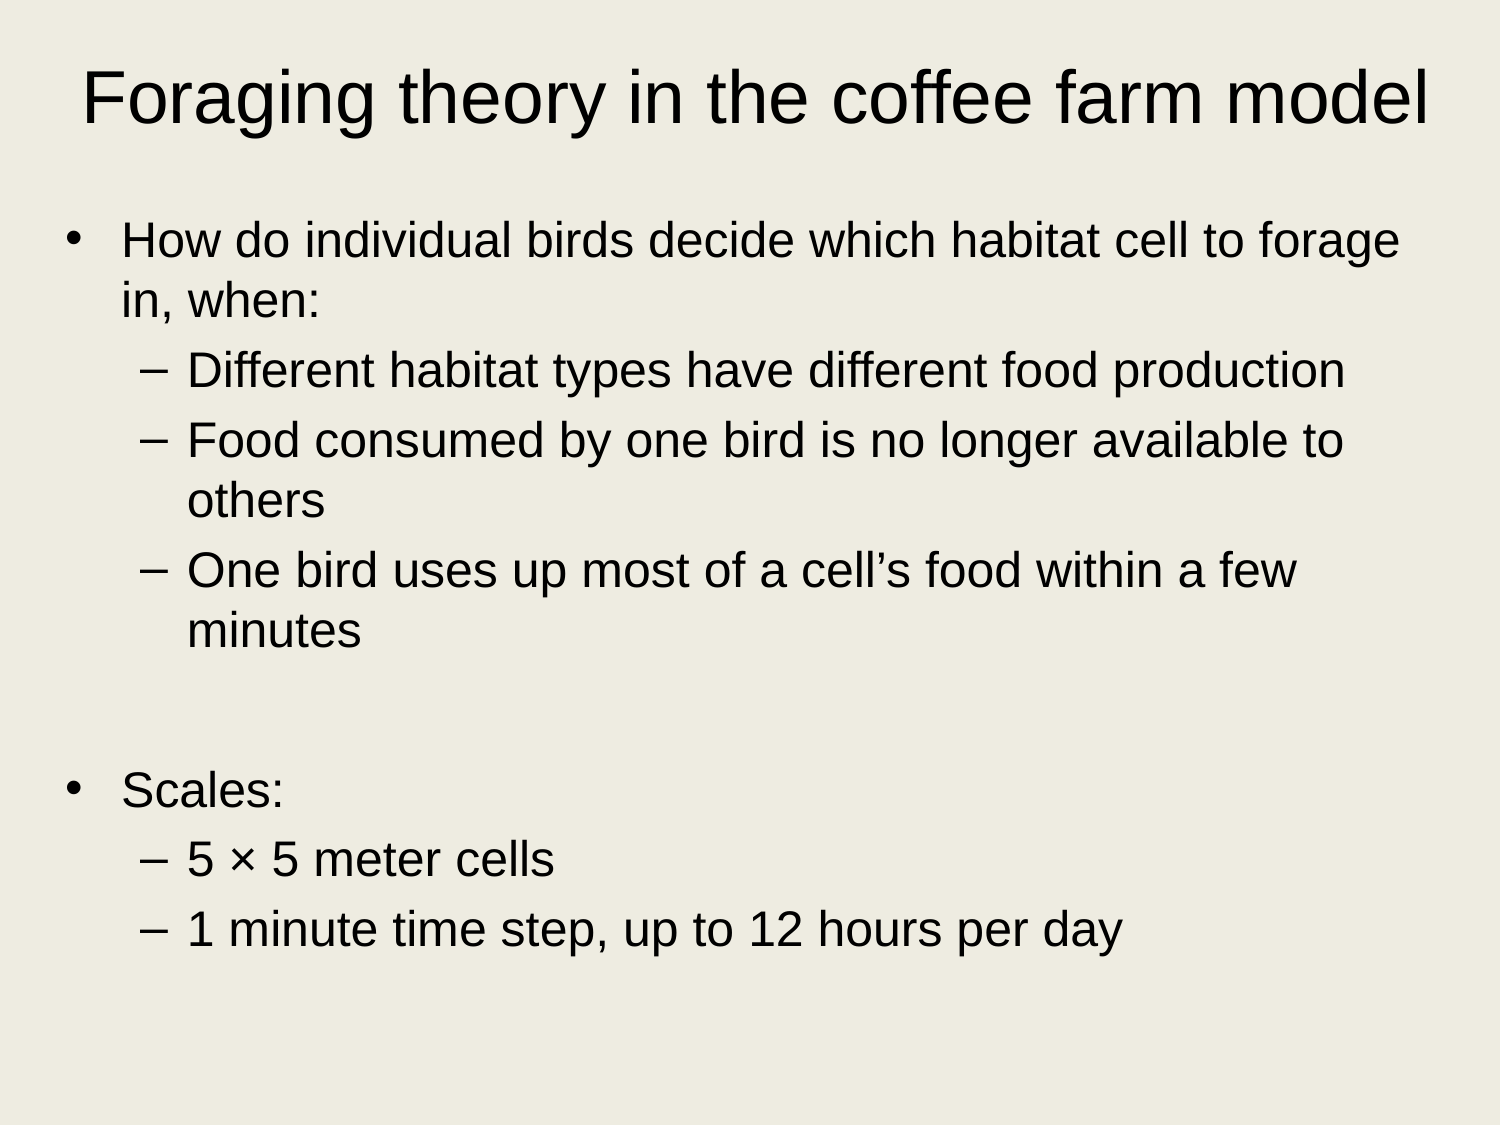

# Foraging theory in the coffee farm model
How do individual birds decide which habitat cell to forage in, when:
Different habitat types have different food production
Food consumed by one bird is no longer available to others
One bird uses up most of a cell’s food within a few minutes

Scales:
5 × 5 meter cells
1 minute time step, up to 12 hours per day